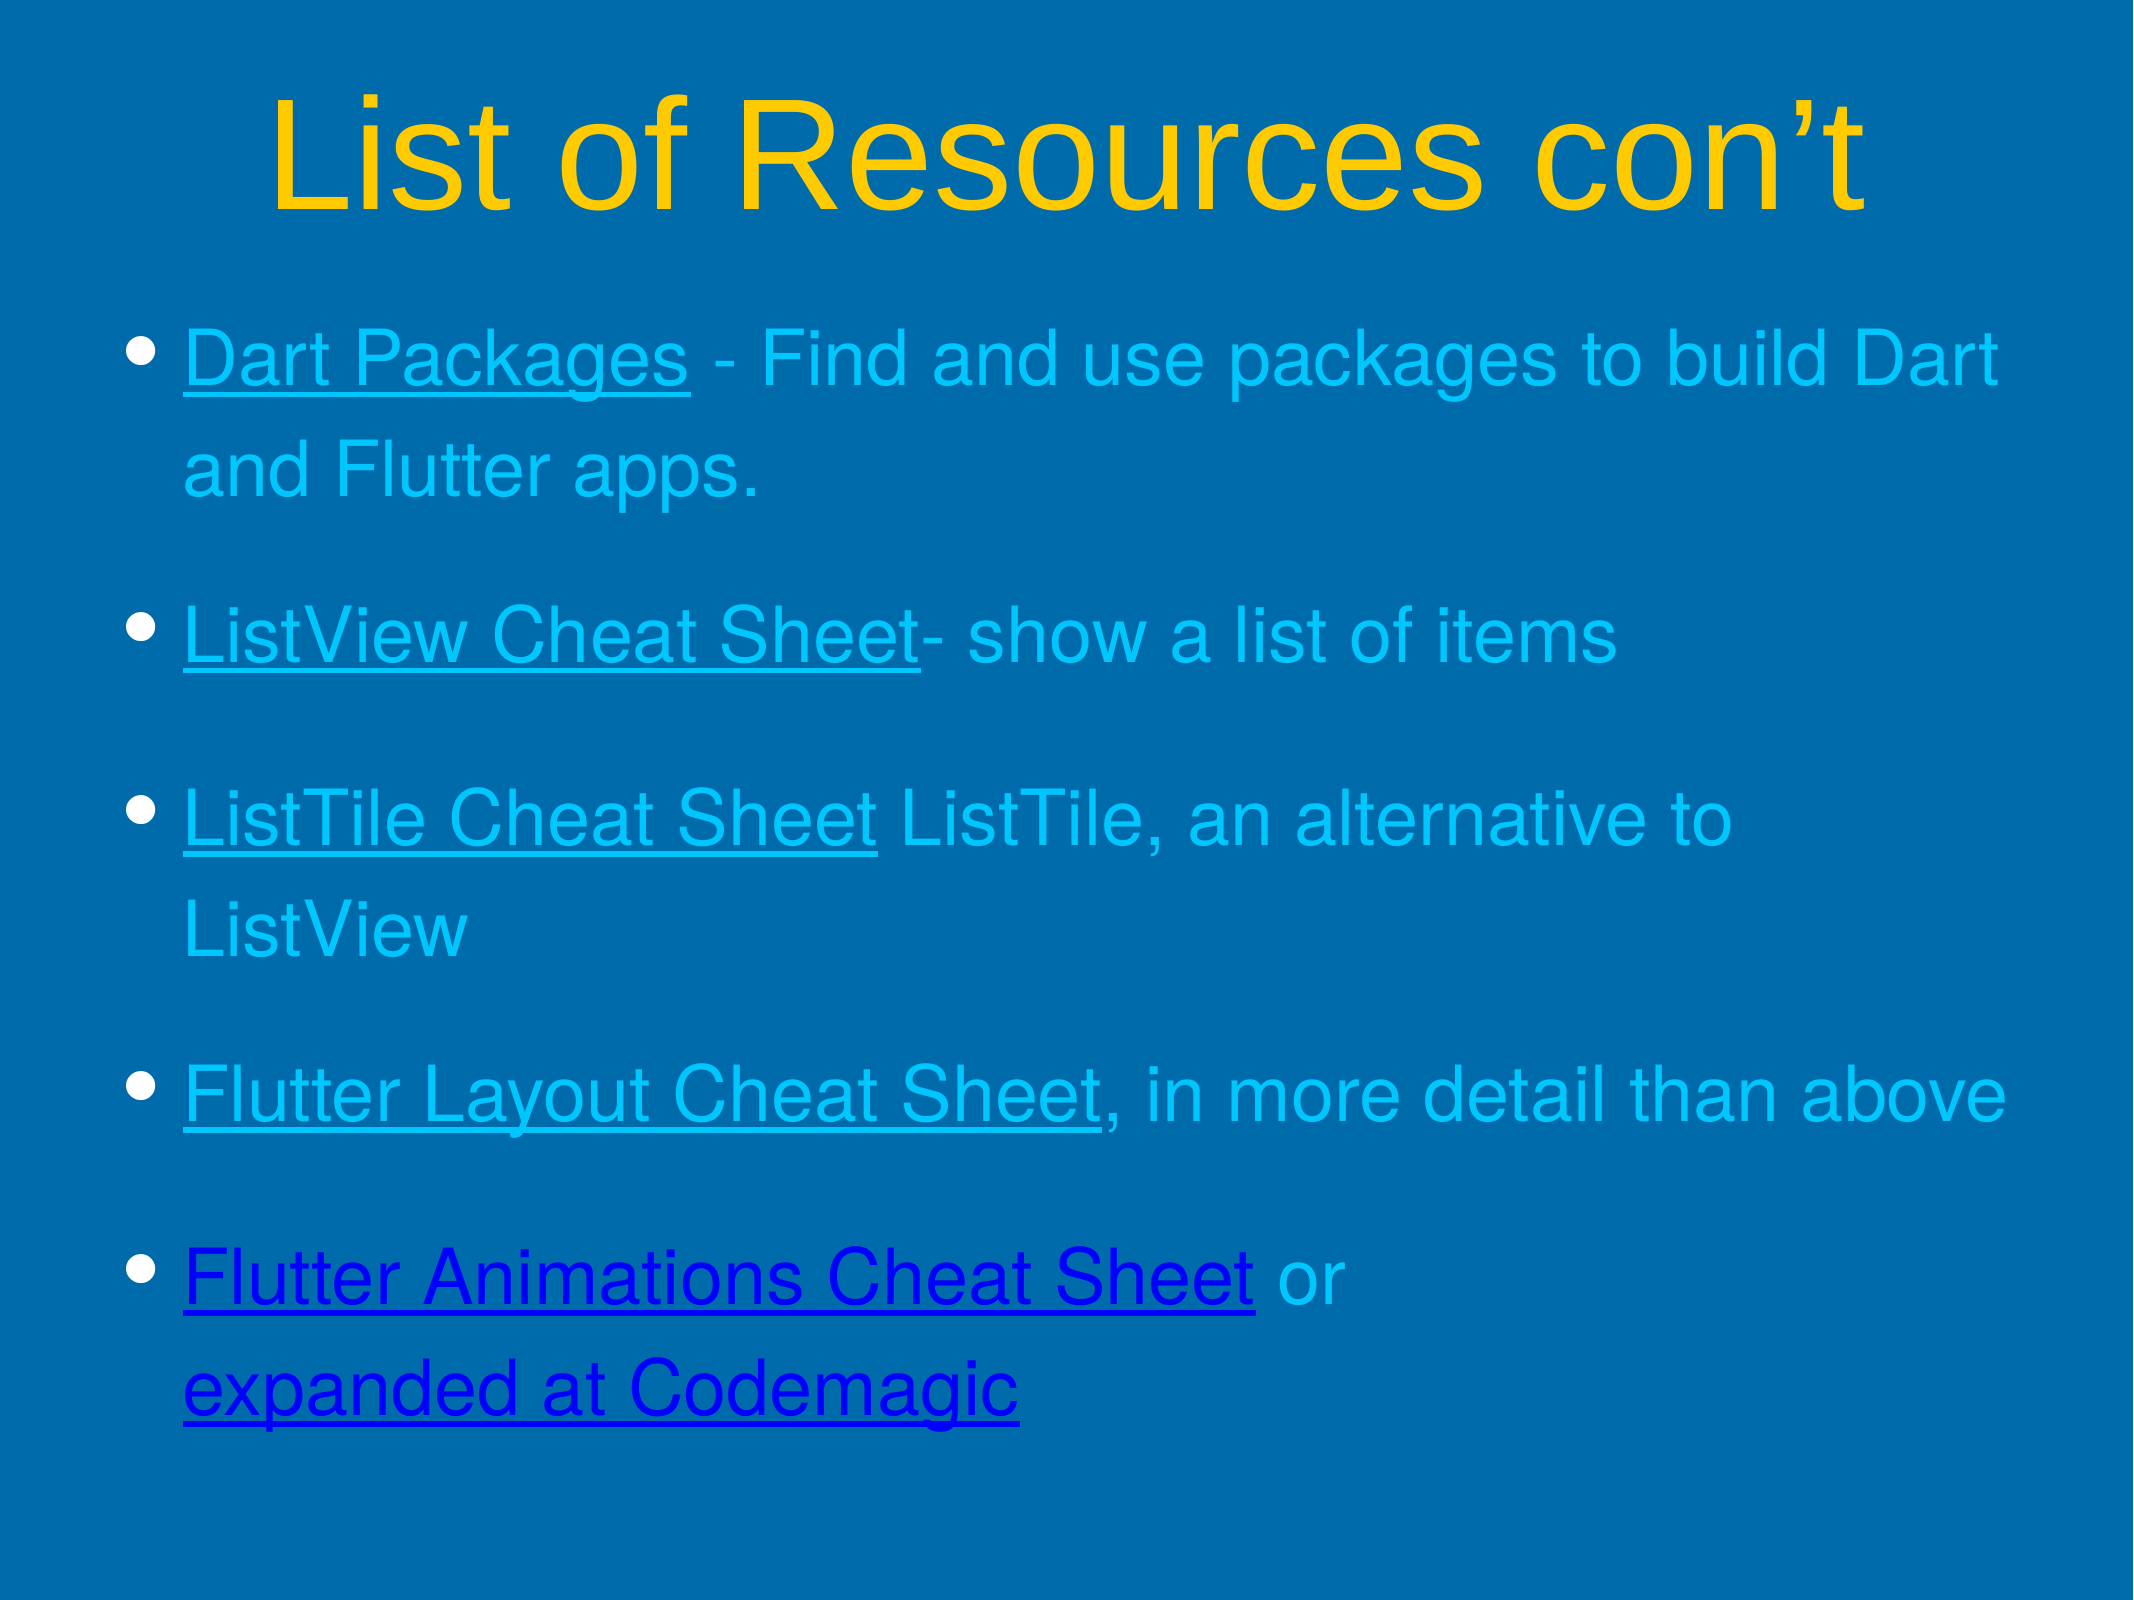

# List of Resources con’t
Dart Packages - Find and use packages to build Dart and Flutter apps.
ListView Cheat Sheet- show a list of items
ListTile Cheat Sheet ListTile, an alternative to ListView
Flutter Layout Cheat Sheet, in more detail than above
Flutter Animations Cheat Sheet or expanded at Codemagic